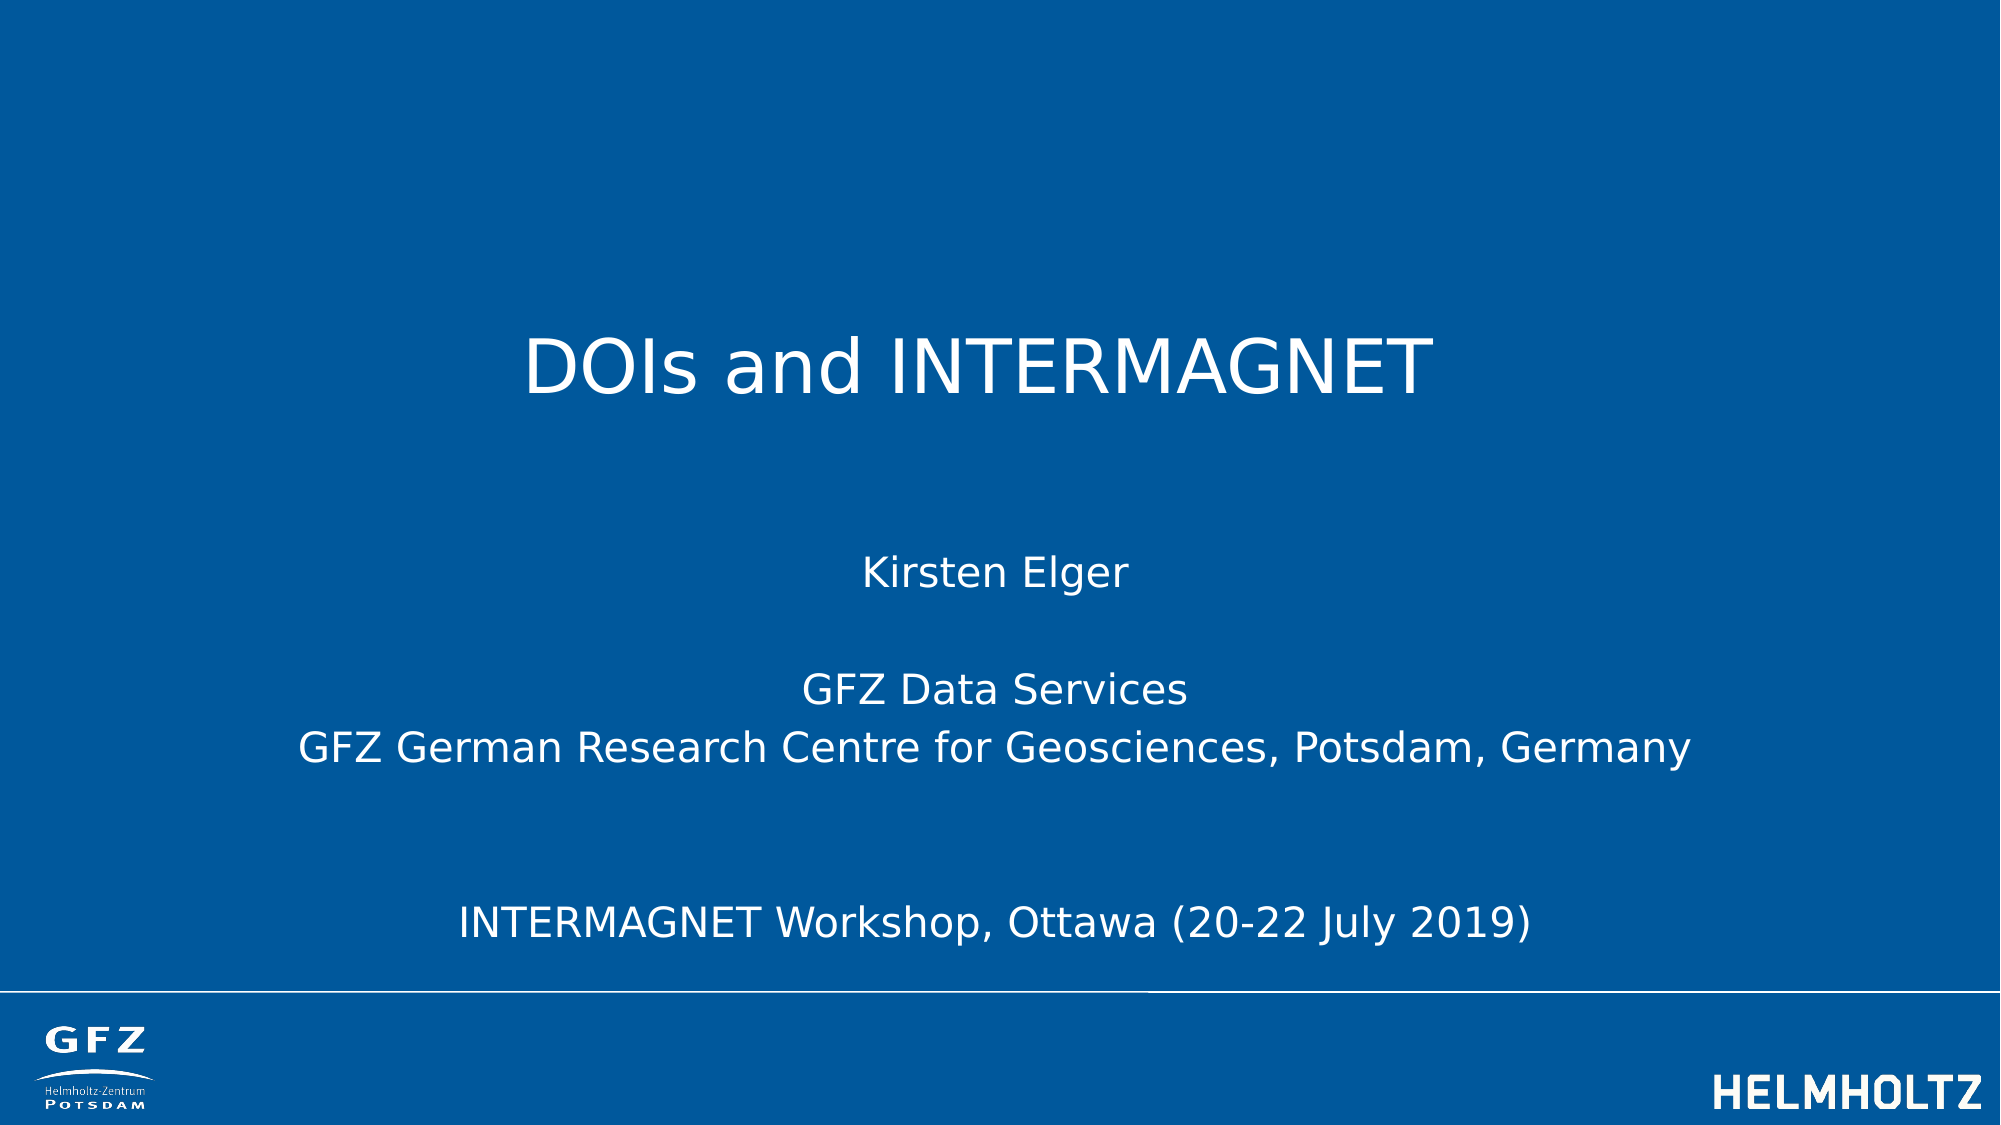

# DOIs and INTERMAGNET
Kirsten Elger

GFZ Data Services
GFZ German Research Centre for Geosciences, Potsdam, Germany

INTERMAGNET Workshop, Ottawa (20-22 July 2019)